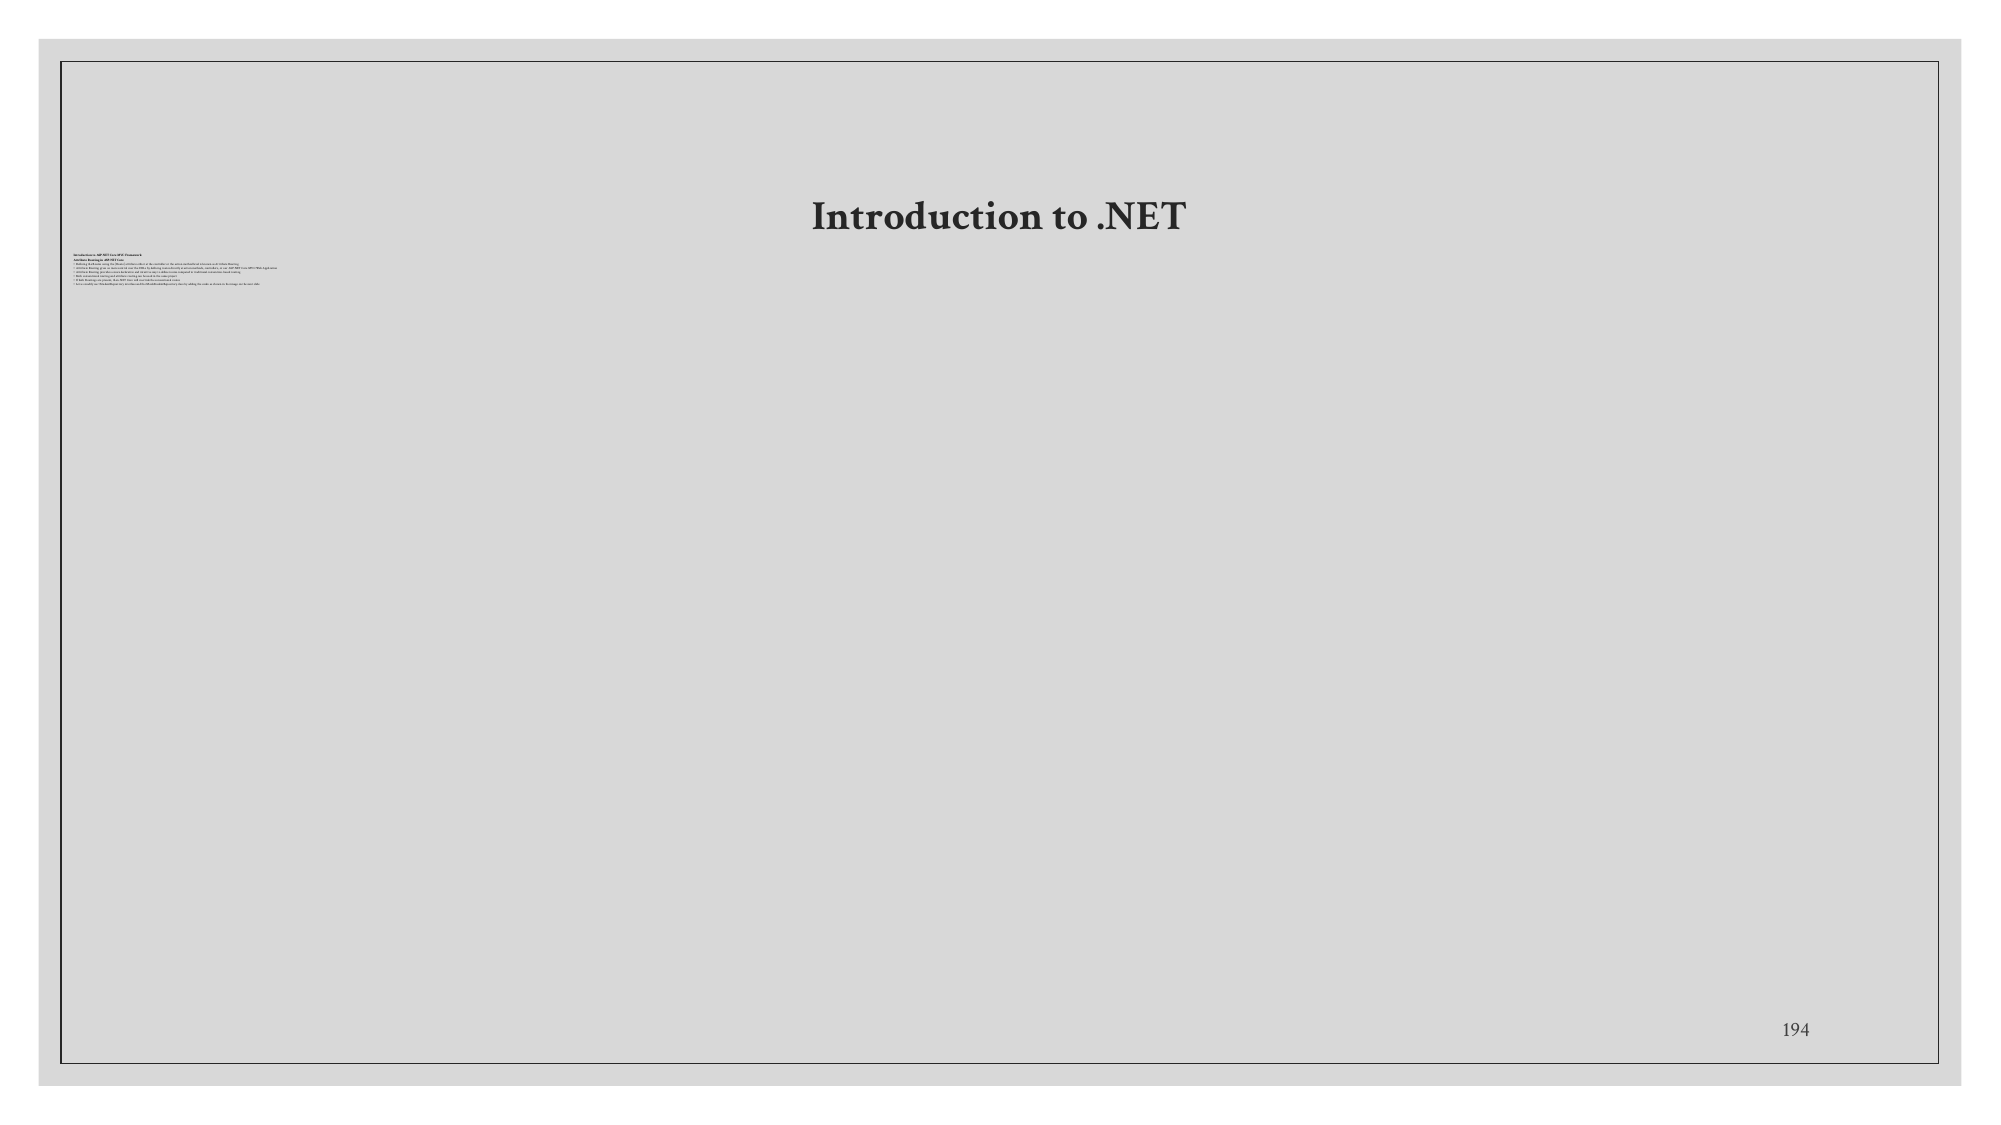

# Introduction to .NET
Introduction to ASP.NET Core MVC Framework
Attribute Routing in ASP.NET Core
Defining the Routes using the [Route] attribute either at the controller or the action method level is known as Attribute Routing
Attribute Routing gives us more control over the URLs by defining routes directly at action methods, controllers, or our ASP.NET Core MVC Web Application
Attribute Routing provides a more declarative and intuitive way to define routes compared to traditional convention-based routing
Both conventional routing and attribute routing can be used in the same project
If both Routings are present, then .NET Core will override the conventional routes
Let us modify our IStudentRepository interface and the MockStudentRepository class by adding the codes as shown in the image on the next slide

194